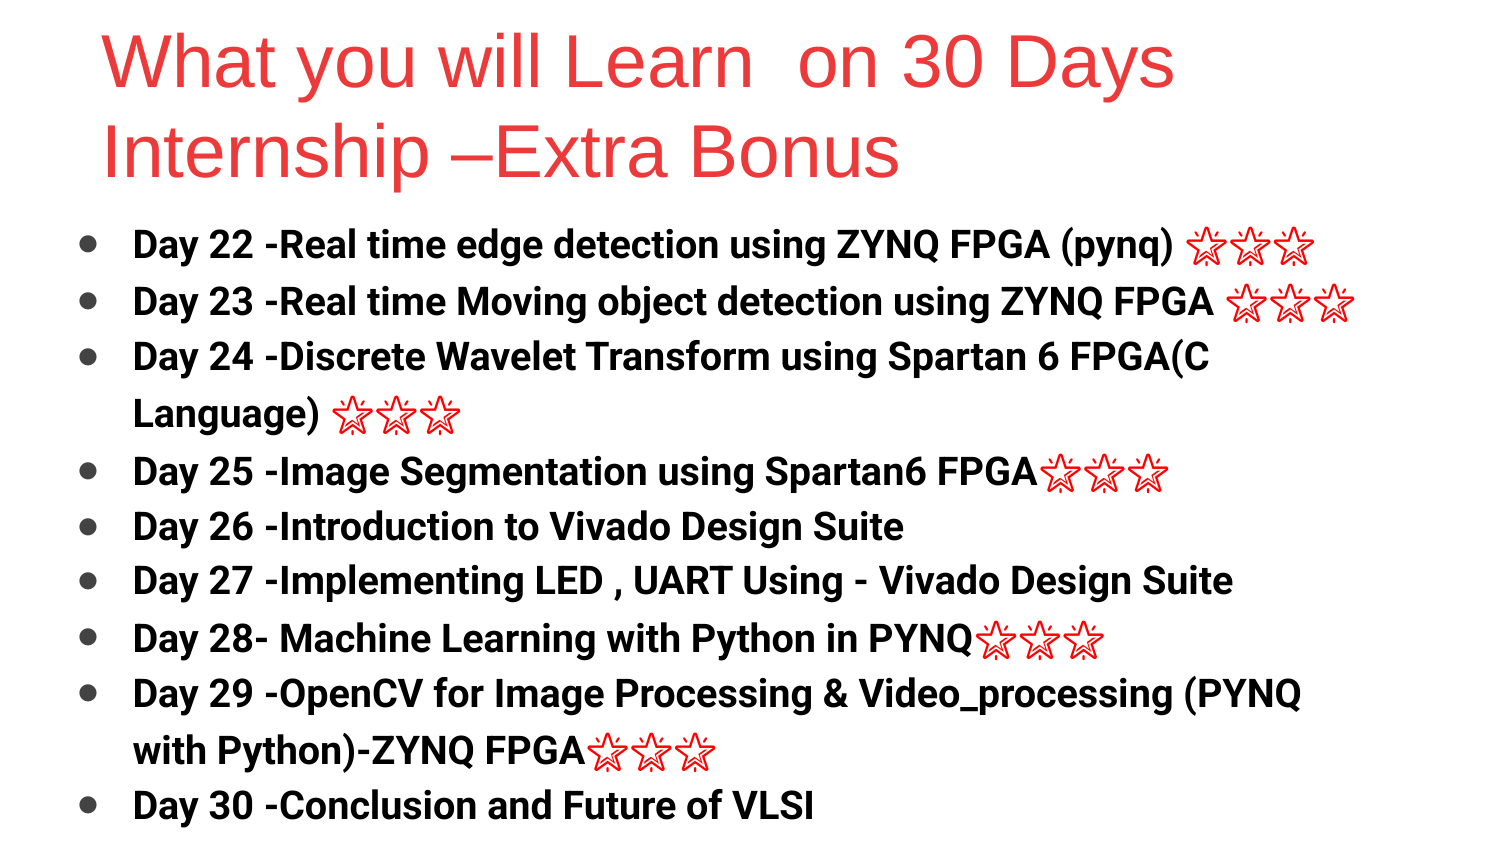

# What you will Learn  on 30 Days Internship –Extra Bonus
Day 22 -Real time edge detection using ZYNQ FPGA (pynq) 🌟🌟🌟
Day 23 -Real time Moving object detection using ZYNQ FPGA 🌟🌟🌟
Day 24 -Discrete Wavelet Transform using Spartan 6 FPGA(C Language) 🌟🌟🌟
Day 25 -Image Segmentation using Spartan6 FPGA🌟🌟🌟
Day 26 -Introduction to Vivado Design Suite
Day 27 -Implementing LED , UART Using - Vivado Design Suite
Day 28- Machine Learning with Python in PYNQ🌟🌟🌟
Day 29 -OpenCV for Image Processing & Video_processing (PYNQ with Python)-ZYNQ FPGA🌟🌟🌟
Day 30 -Conclusion and Future of VLSI